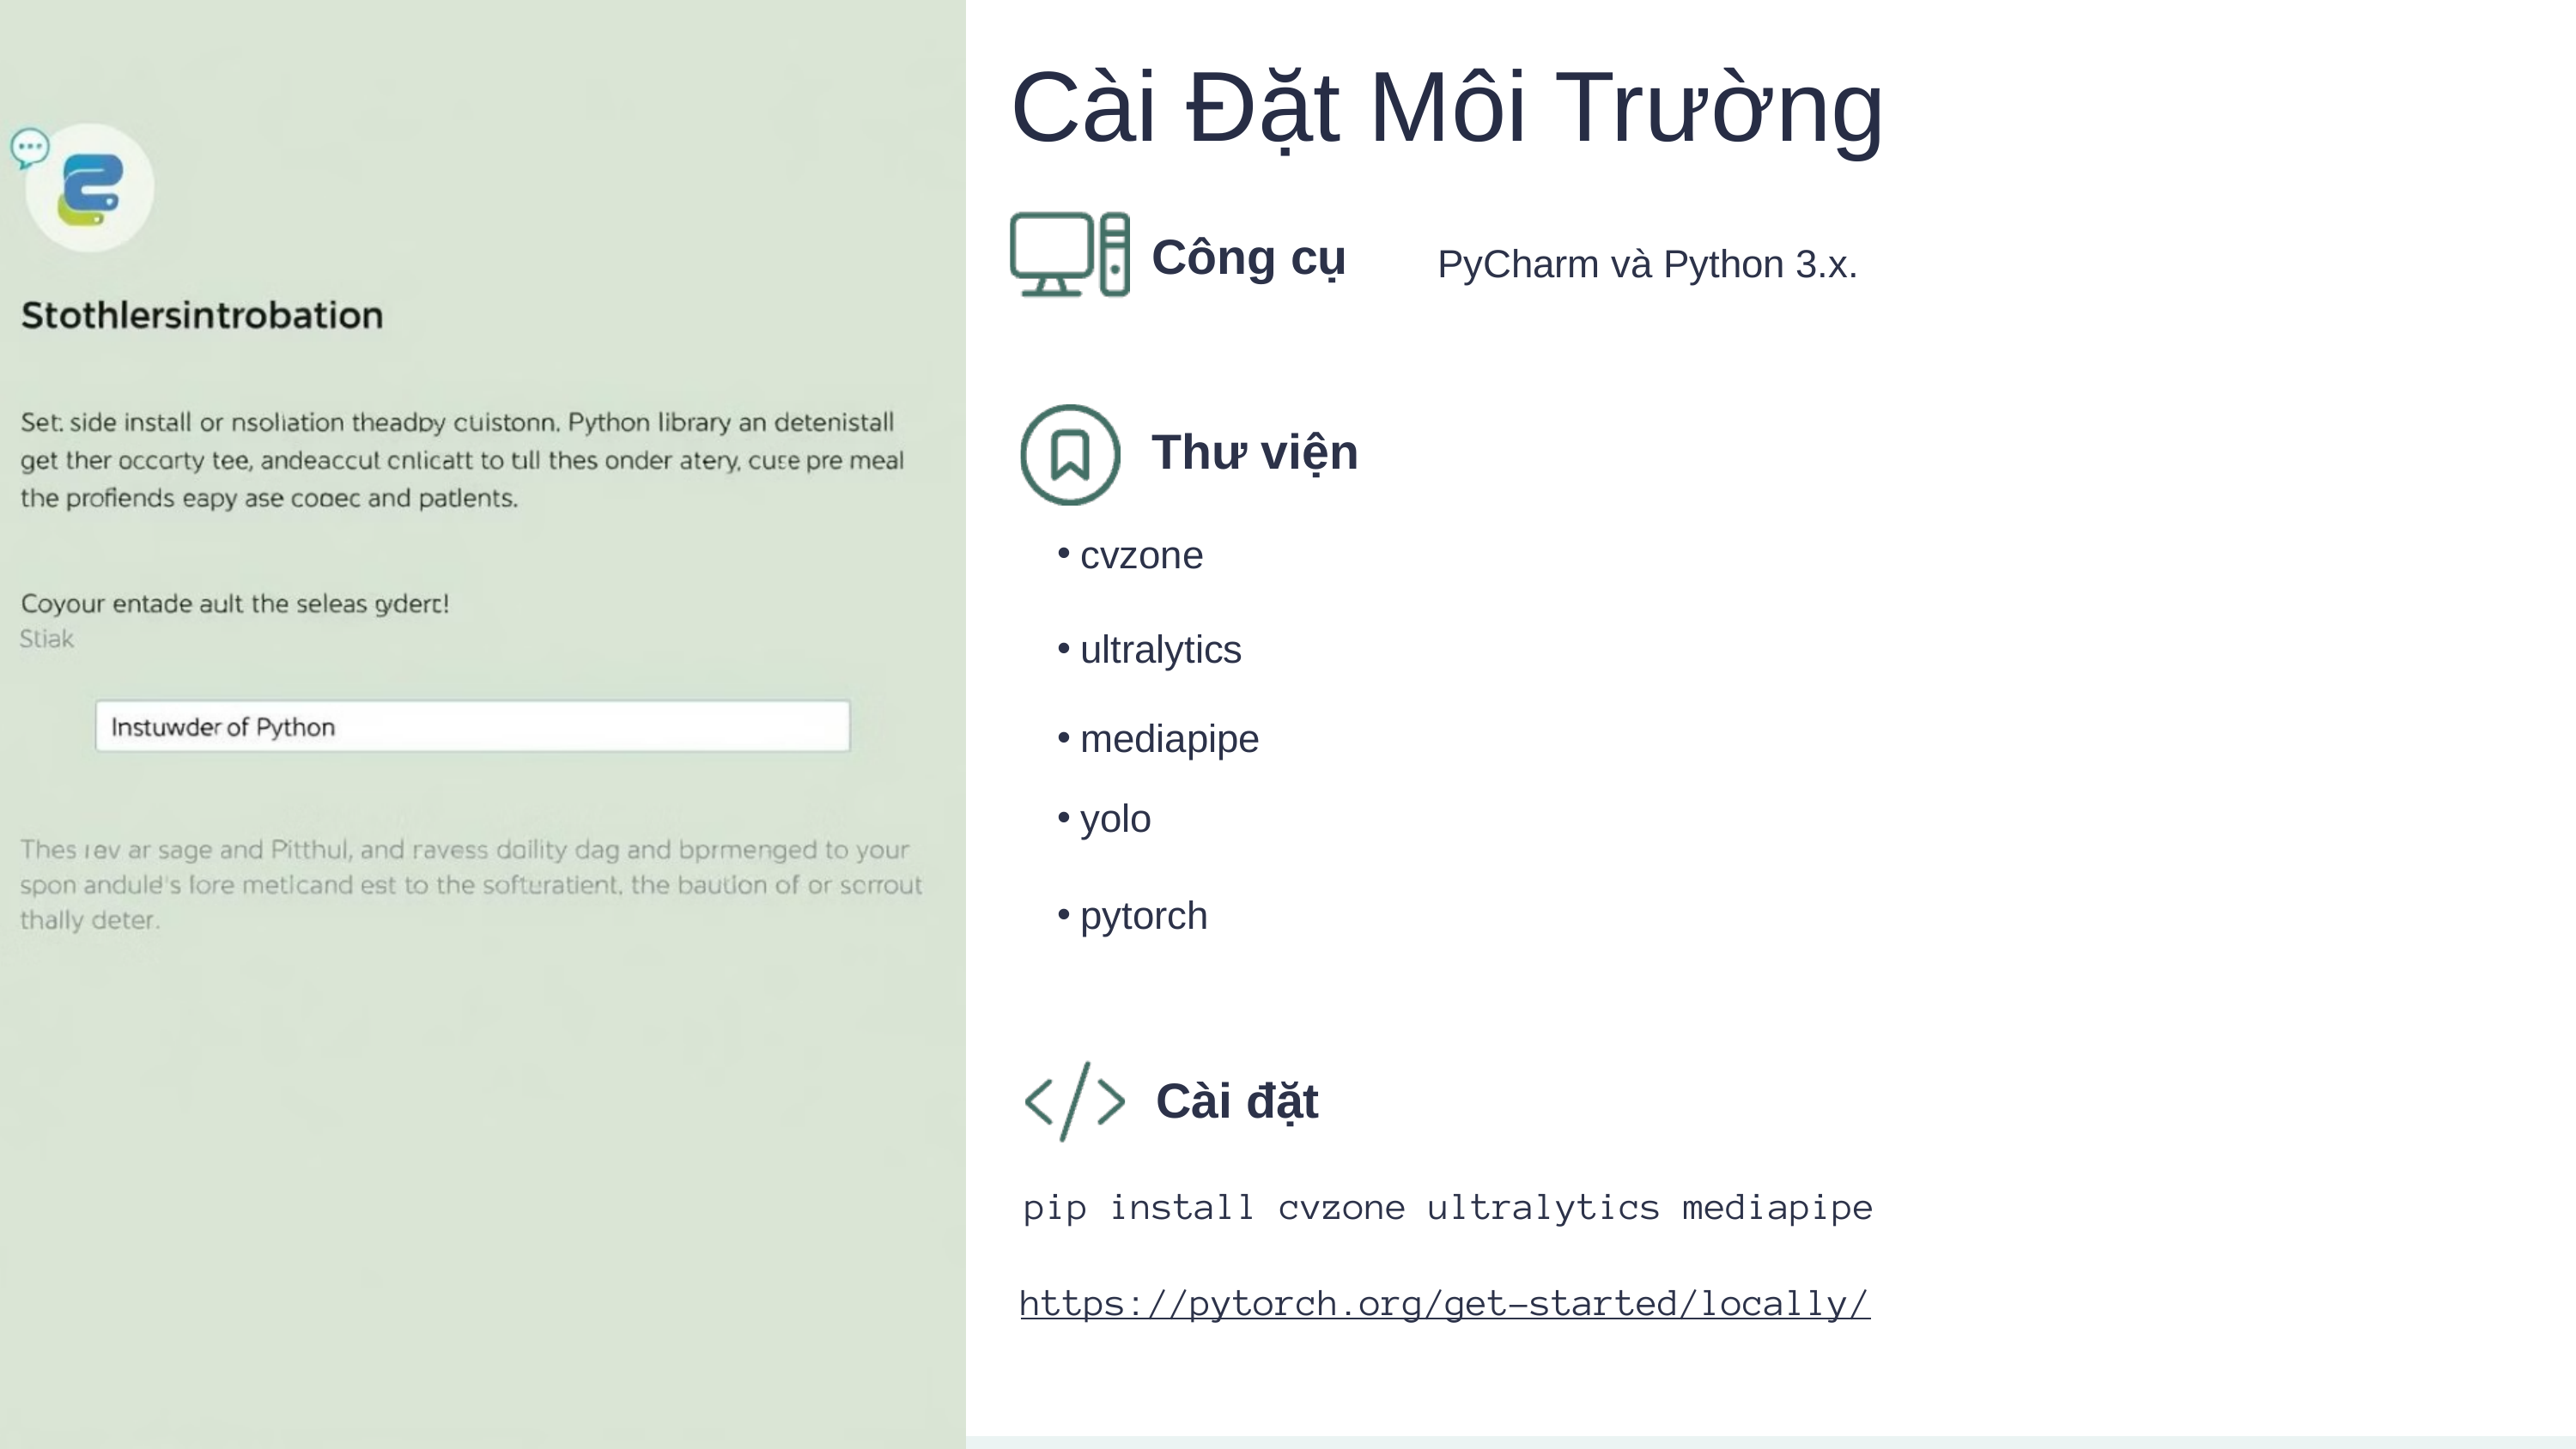

Cài Đặt Môi Trường

Công cụ

PyCharm và Python 3.x.

Thư viện

cvzone

ultralytics

mediapipe

yolo

pytorch

Cài đặt

pip install cvzone ultralytics mediapipe

https://pytorch.org/get-started/locally/